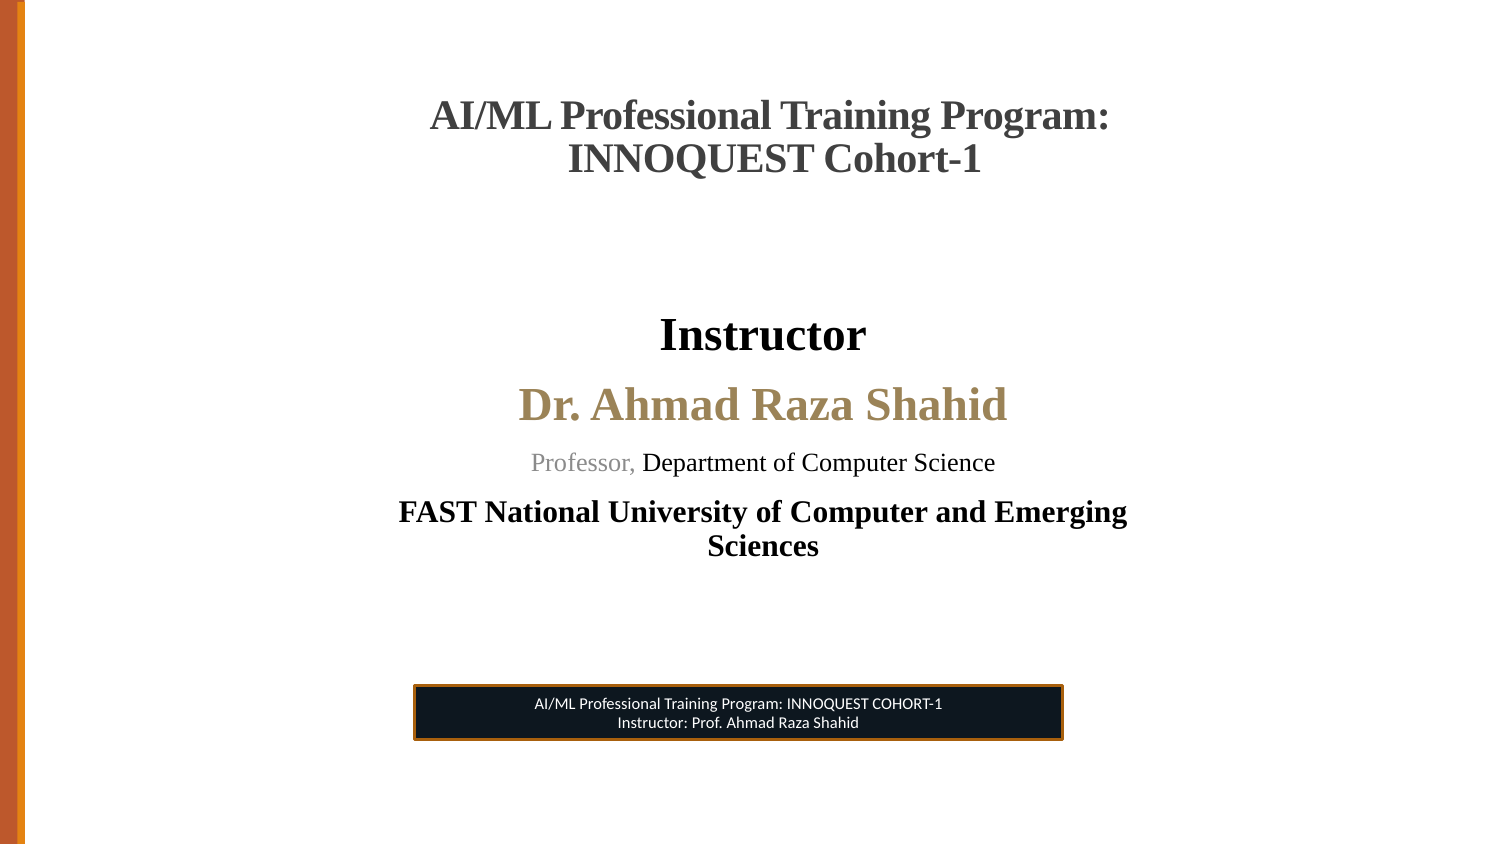

# AI/ML Professional Training Program: INNOQUEST Cohort-1
Instructor
Dr. Ahmad Raza Shahid
Professor, Department of Computer Science
FAST National University of Computer and Emerging Sciences

AI/ML Professional Training Program: INNOQUEST COHORT-1
Instructor: Prof. Ahmad Raza Shahid